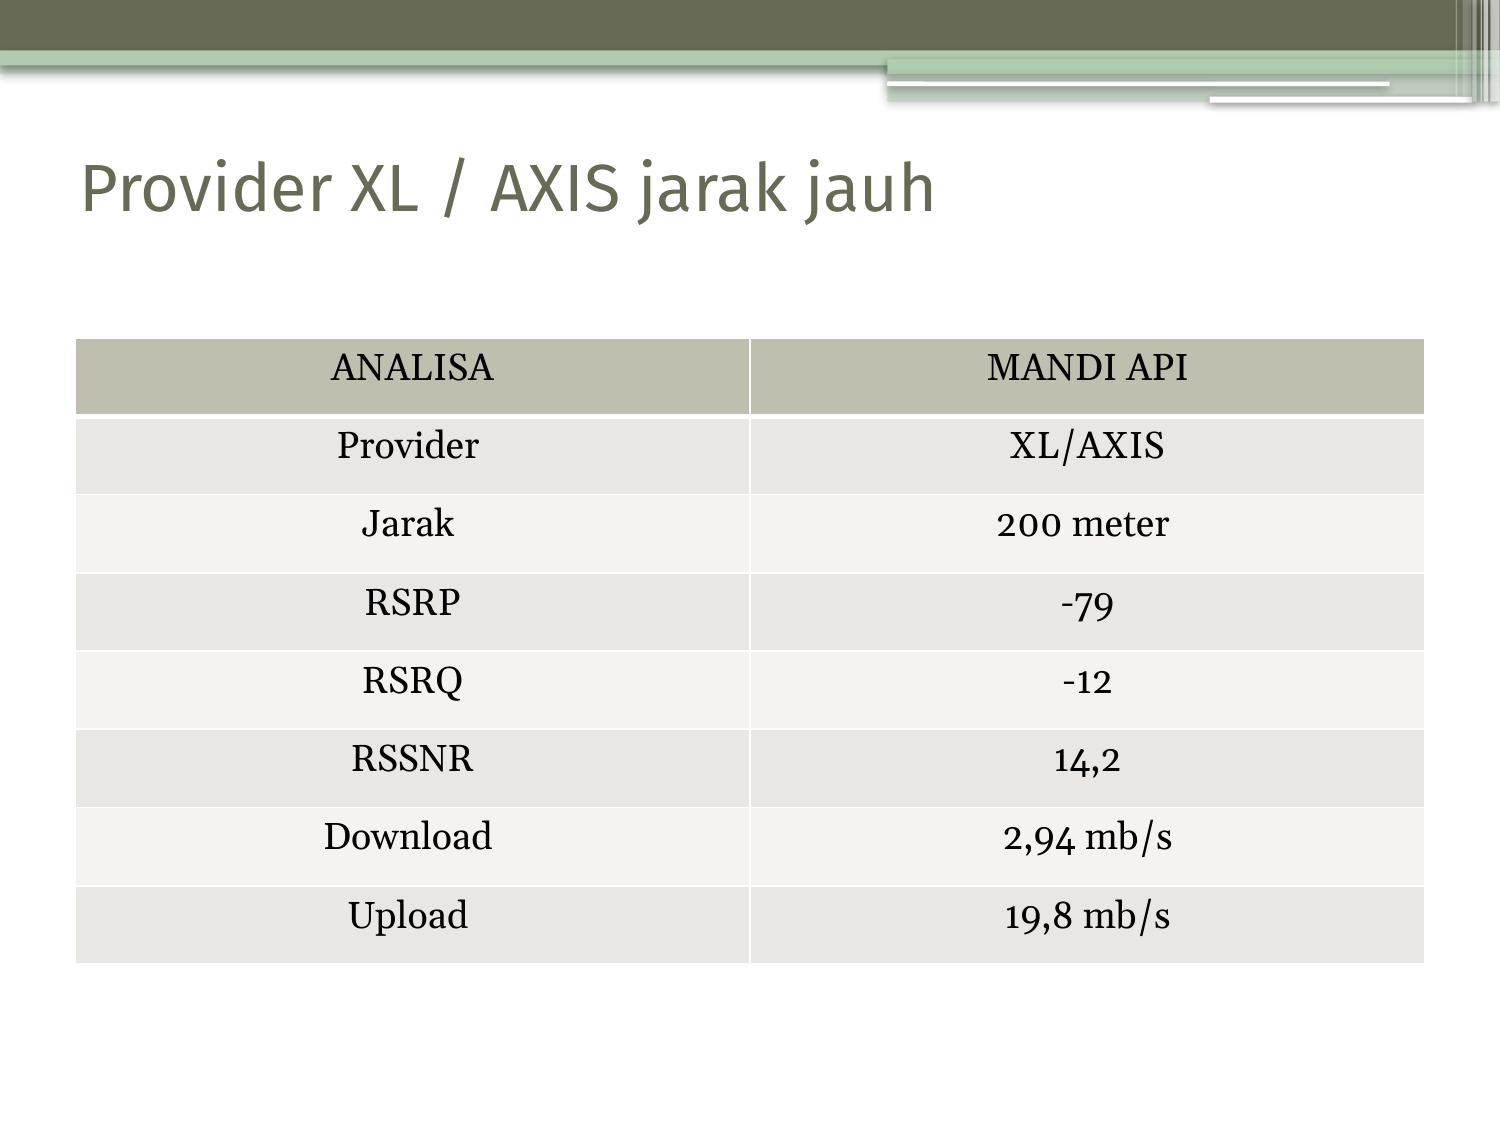

# Provider XL / AXIS jarak jauh
| ANALISA | MANDI API |
| --- | --- |
| Provider | XL/AXIS |
| Jarak | 200 meter |
| RSRP | -79 |
| RSRQ | -12 |
| RSSNR | 14,2 |
| Download | 2,94 mb/s |
| Upload | 19,8 mb/s |